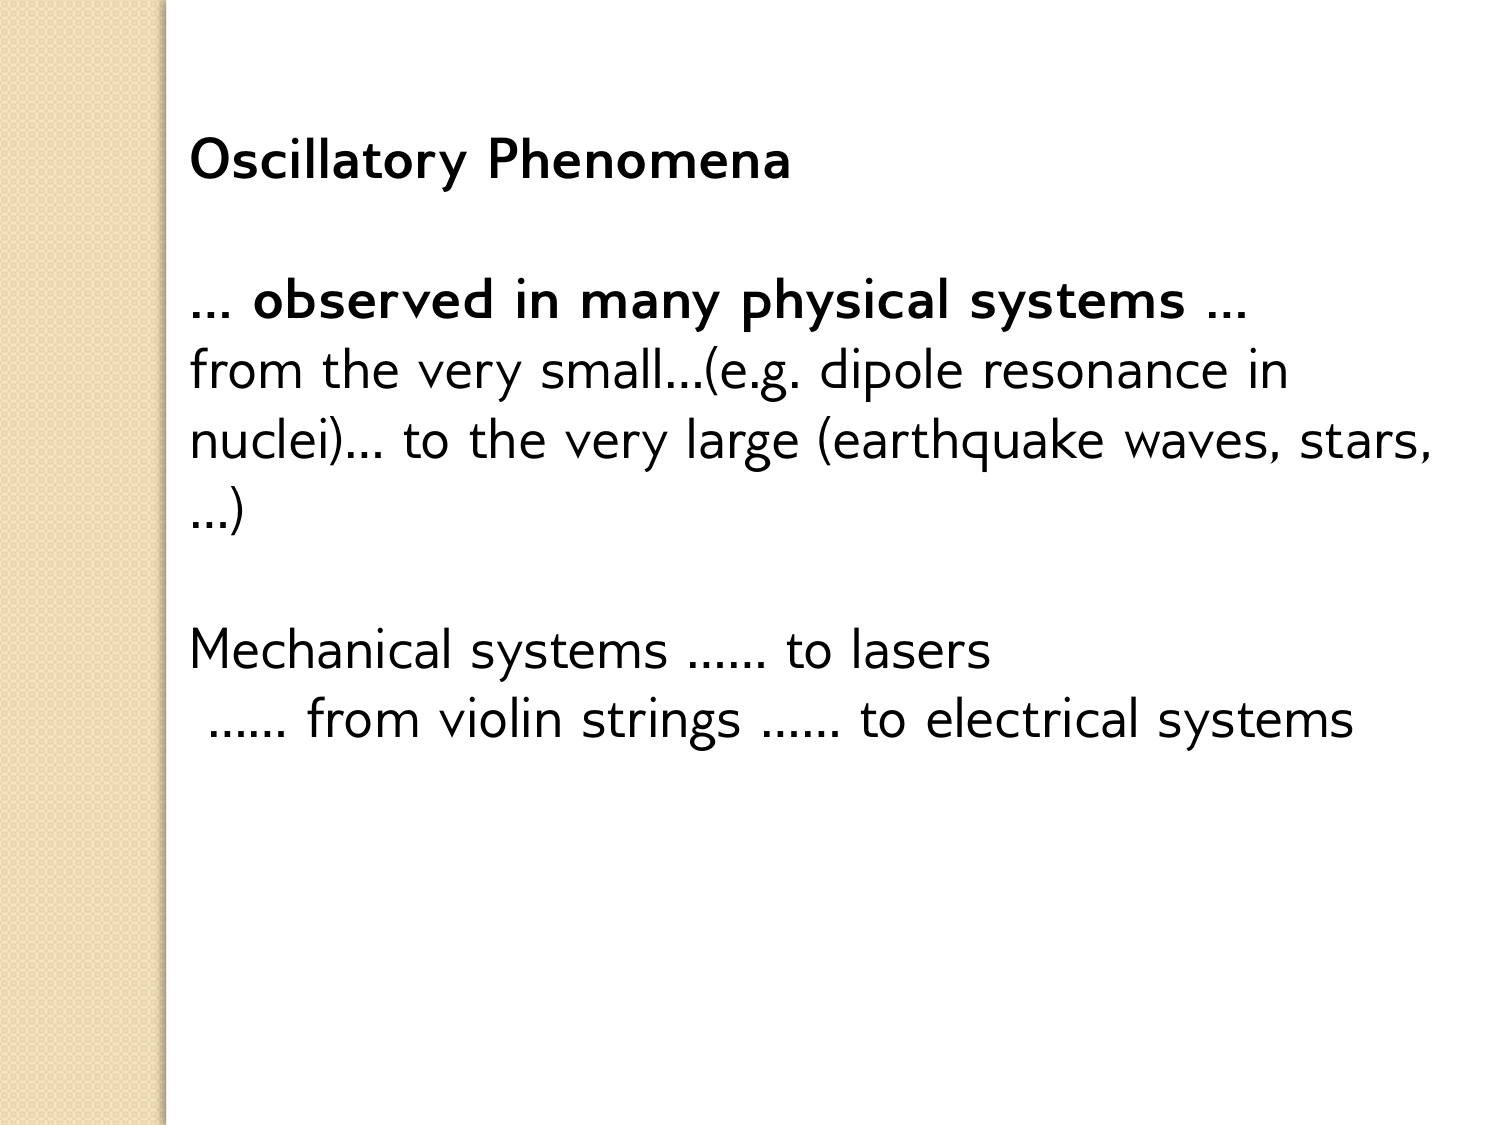

Oscillatory Phenomena

… observed in many physical systems …
from the very small…(e.g. dipole resonance in nuclei)… to the very large (earthquake waves, stars,…)

Mechanical systems …… to lasers
 …… from violin strings …… to electrical systems